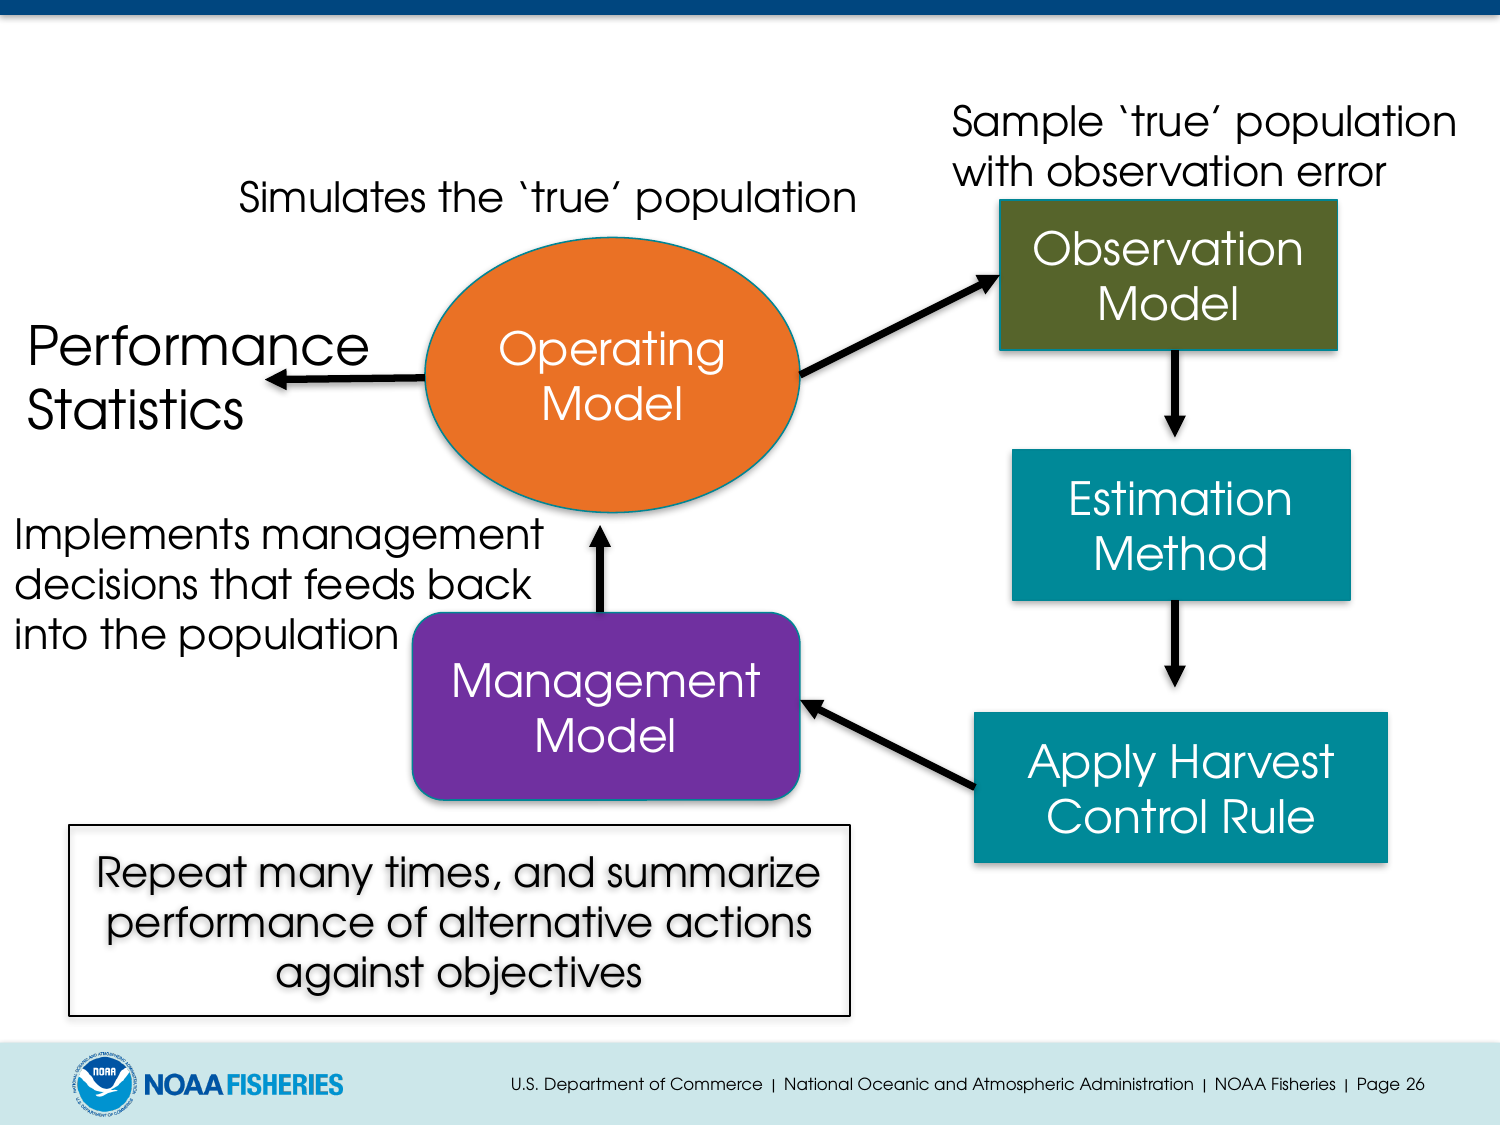

Sample ‘true’ population with observation error
Simulates the ‘true’ population
Observation Model
Operating Model
Performance Statistics
Estimation Method
Implements management decisions that feeds back into the population
Management Model
Apply Harvest Control Rule
Repeat many times, and summarize performance of alternative actions against objectives
U.S. Department of Commerce | National Oceanic and Atmospheric Administration | NOAA Fisheries | Page 26